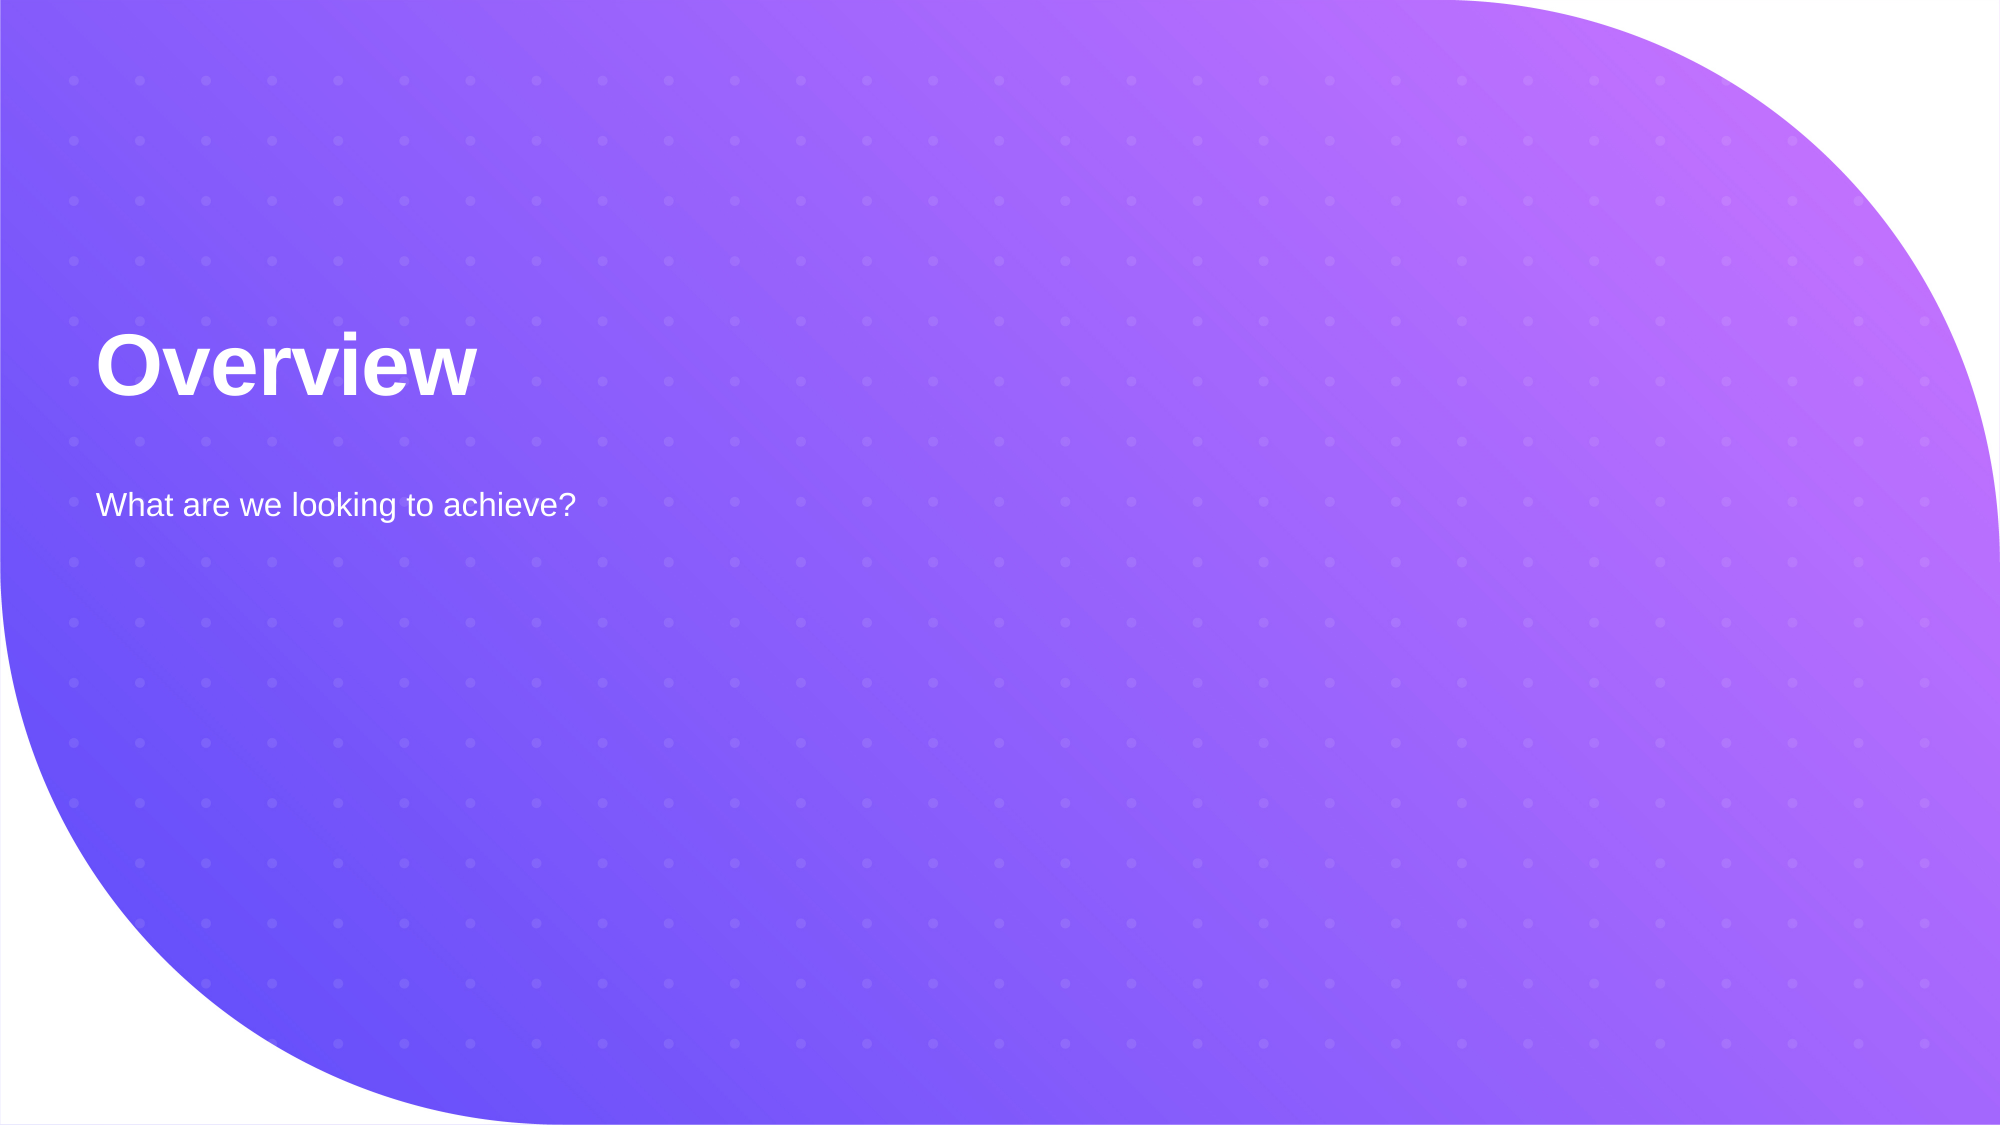

# Overview
What are we looking to achieve?